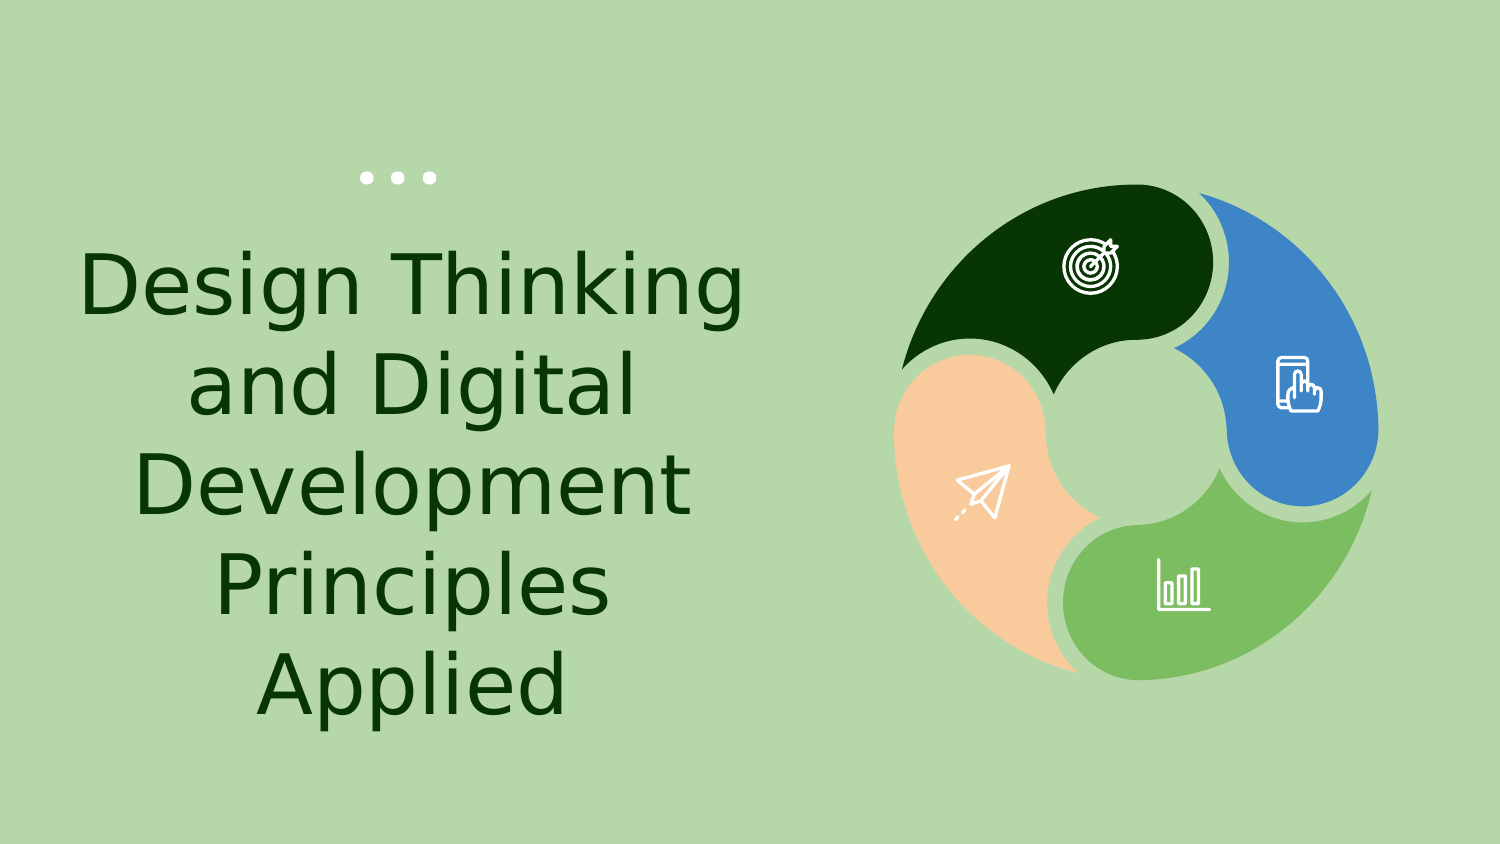

# Design Thinking and Digital Development Principles
Applied